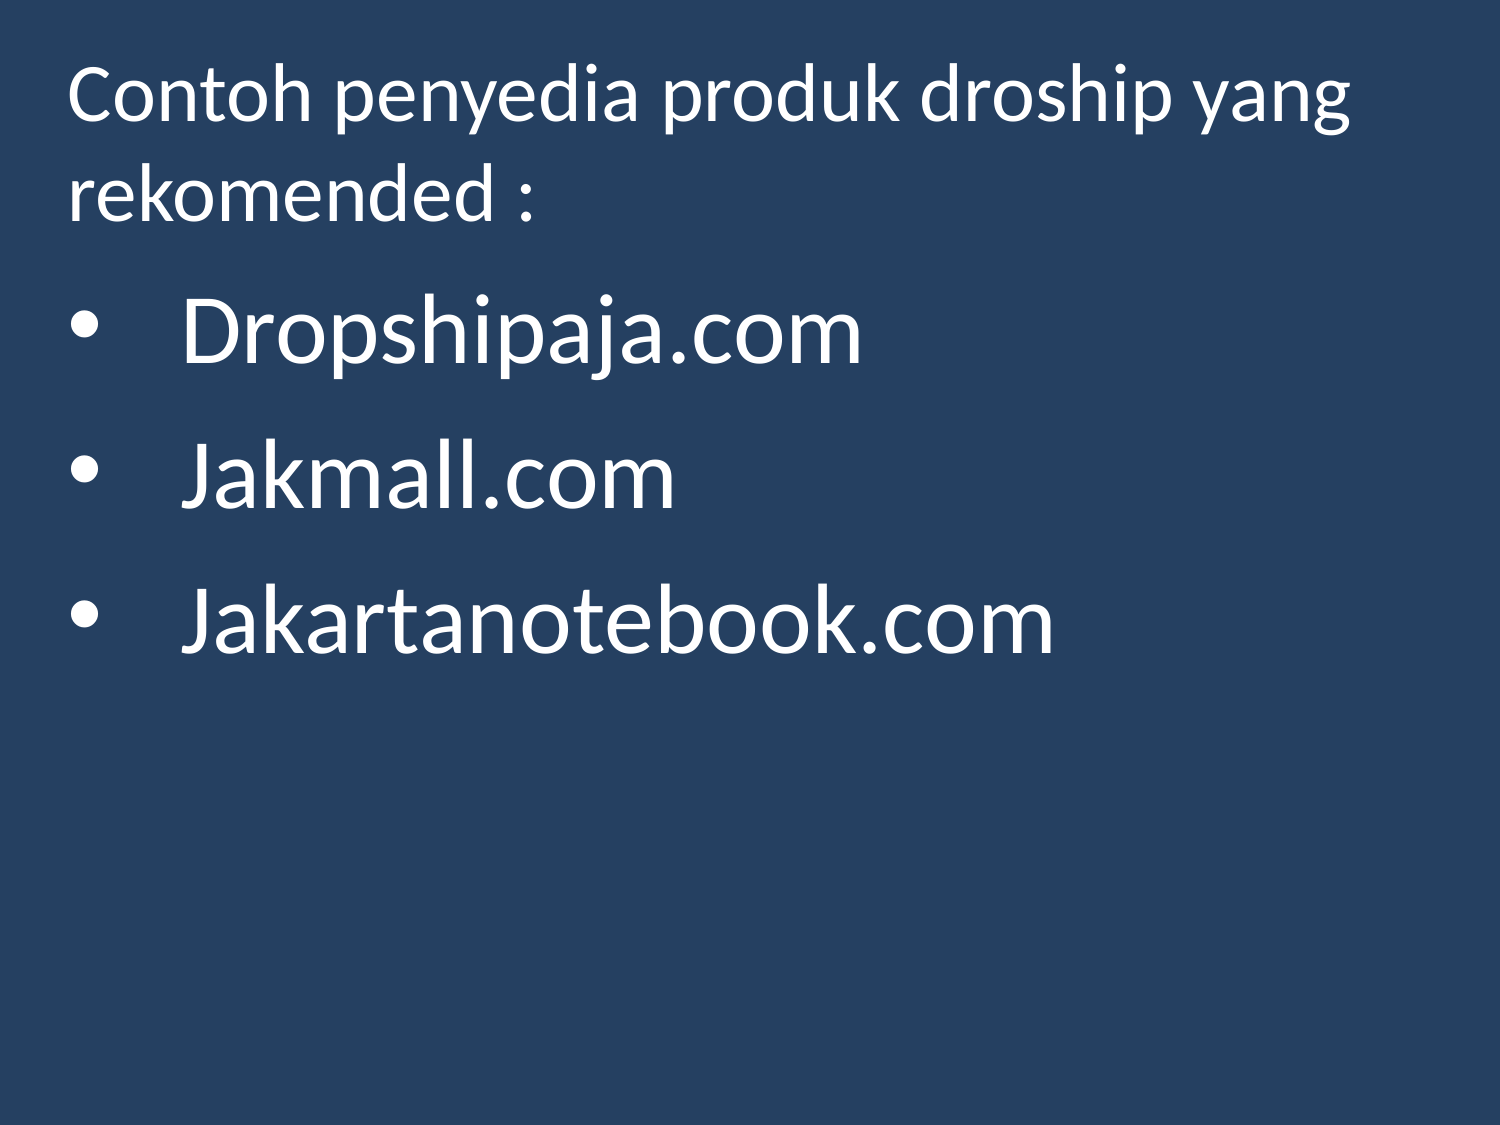

Contoh penyedia produk droship yang rekomended :
Dropshipaja.com
Jakmall.com
Jakartanotebook.com